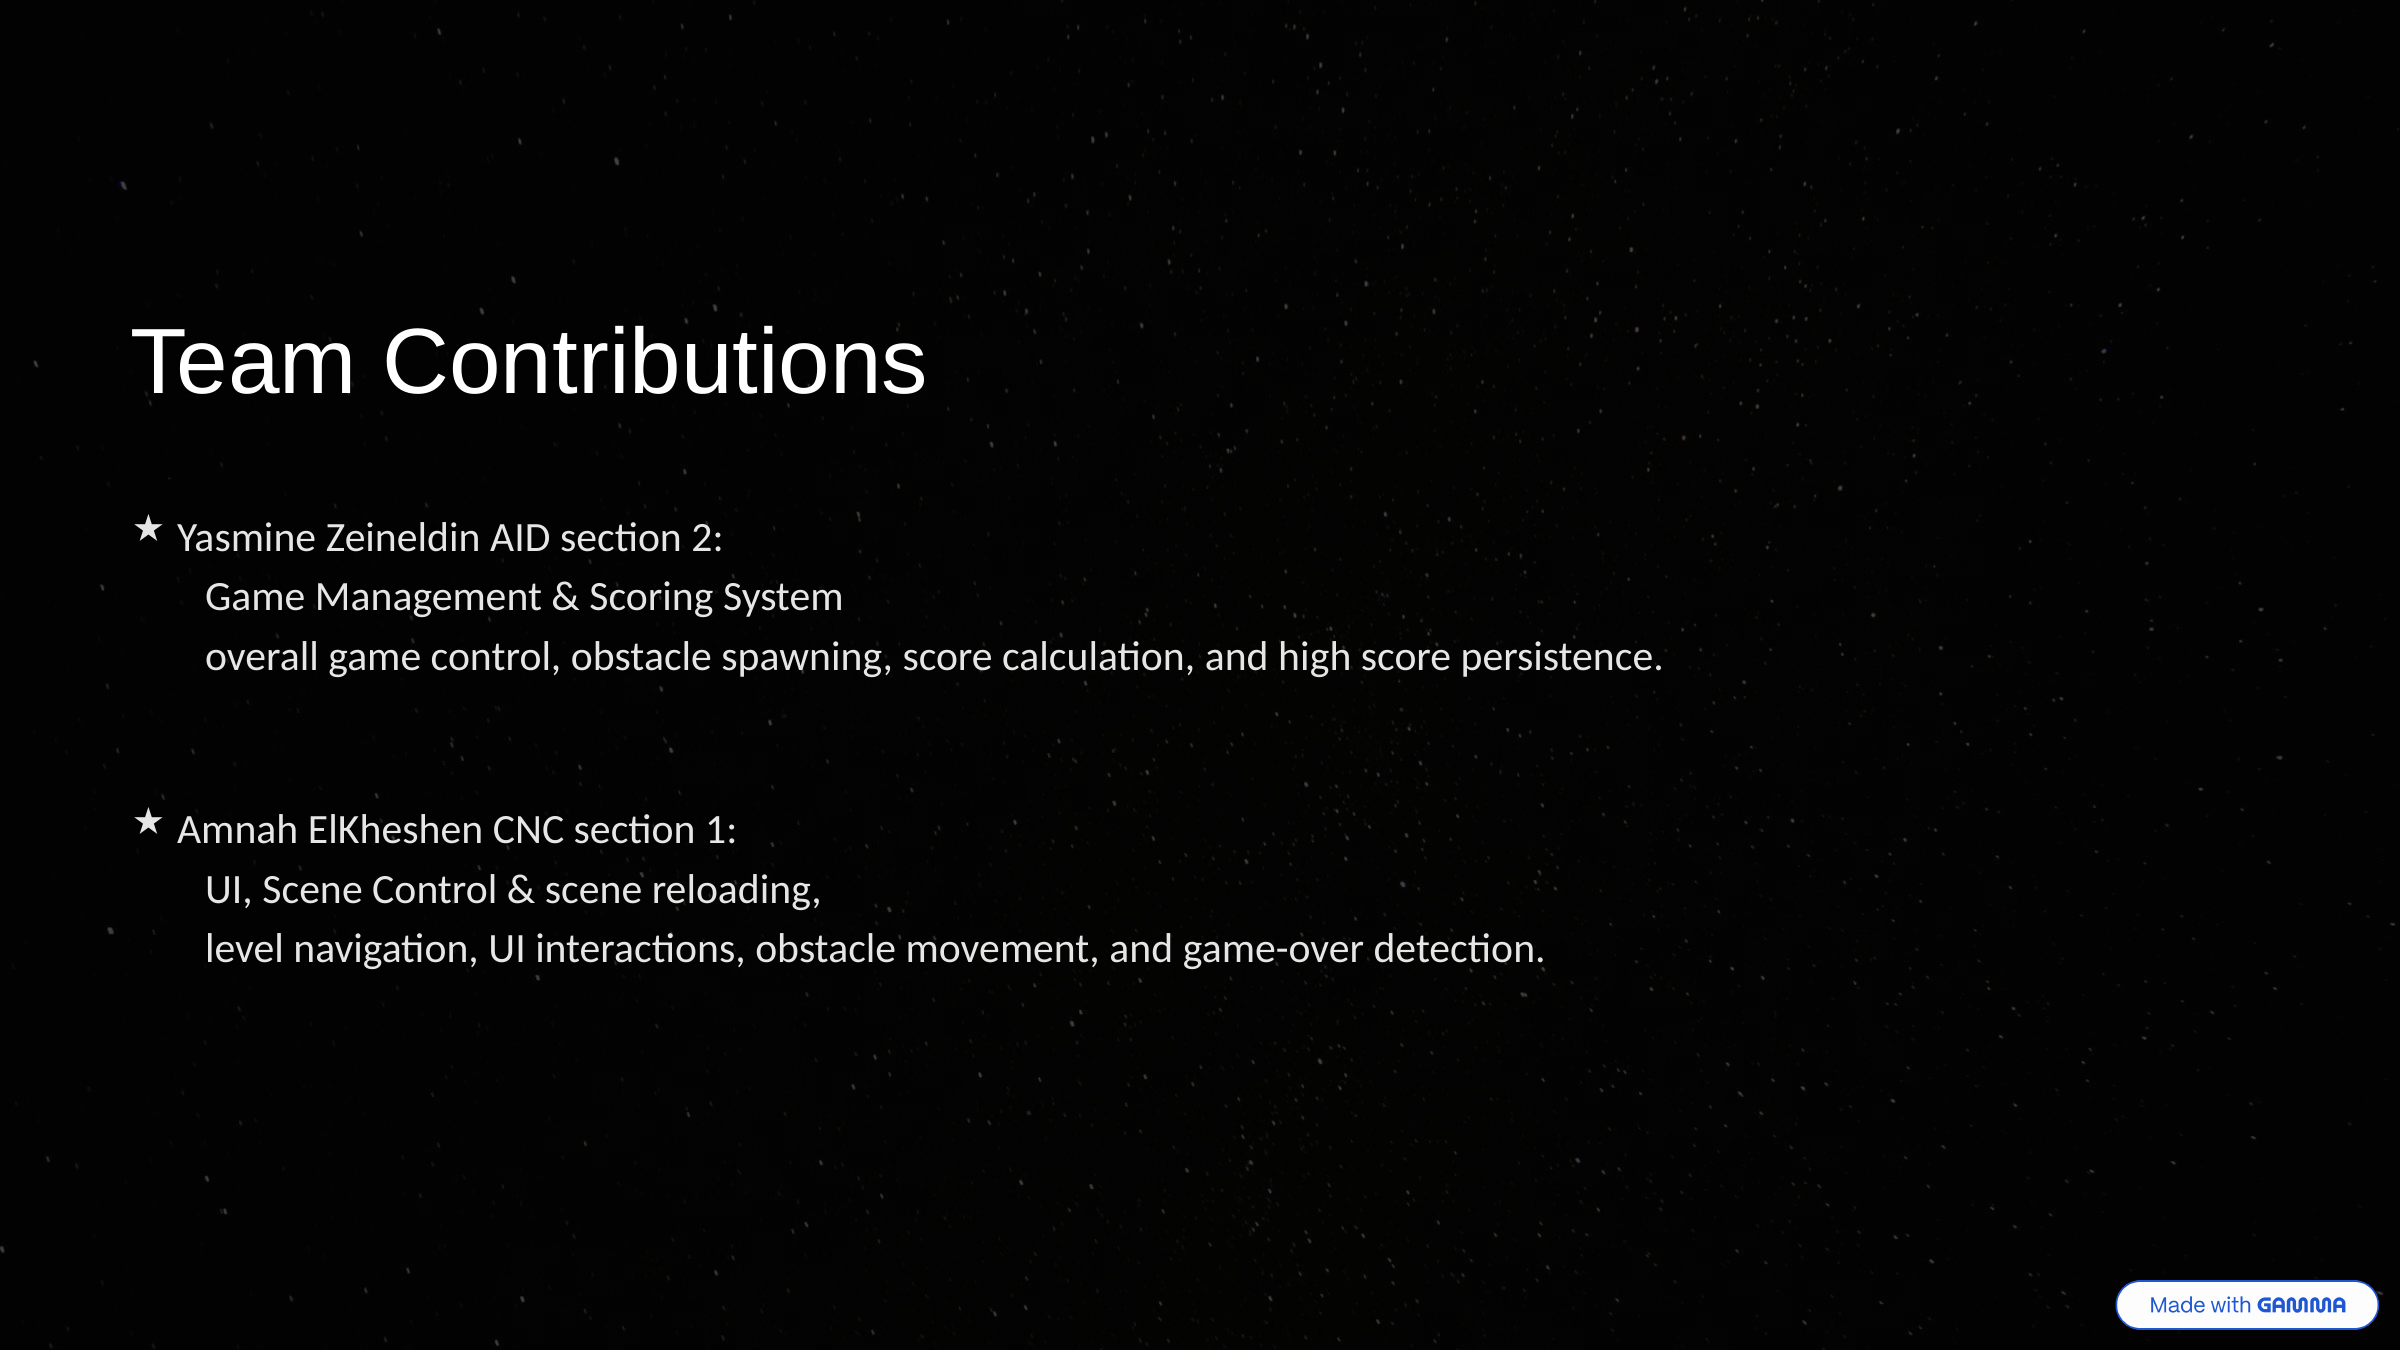

Team Contributions
Yasmine Zeineldin AID section 2:
Game Management & Scoring System
overall game control, obstacle spawning, score calculation, and high score persistence.
Amnah ElKheshen CNC section 1:
UI, Scene Control & scene reloading,
level navigation, UI interactions, obstacle movement, and game-over detection.